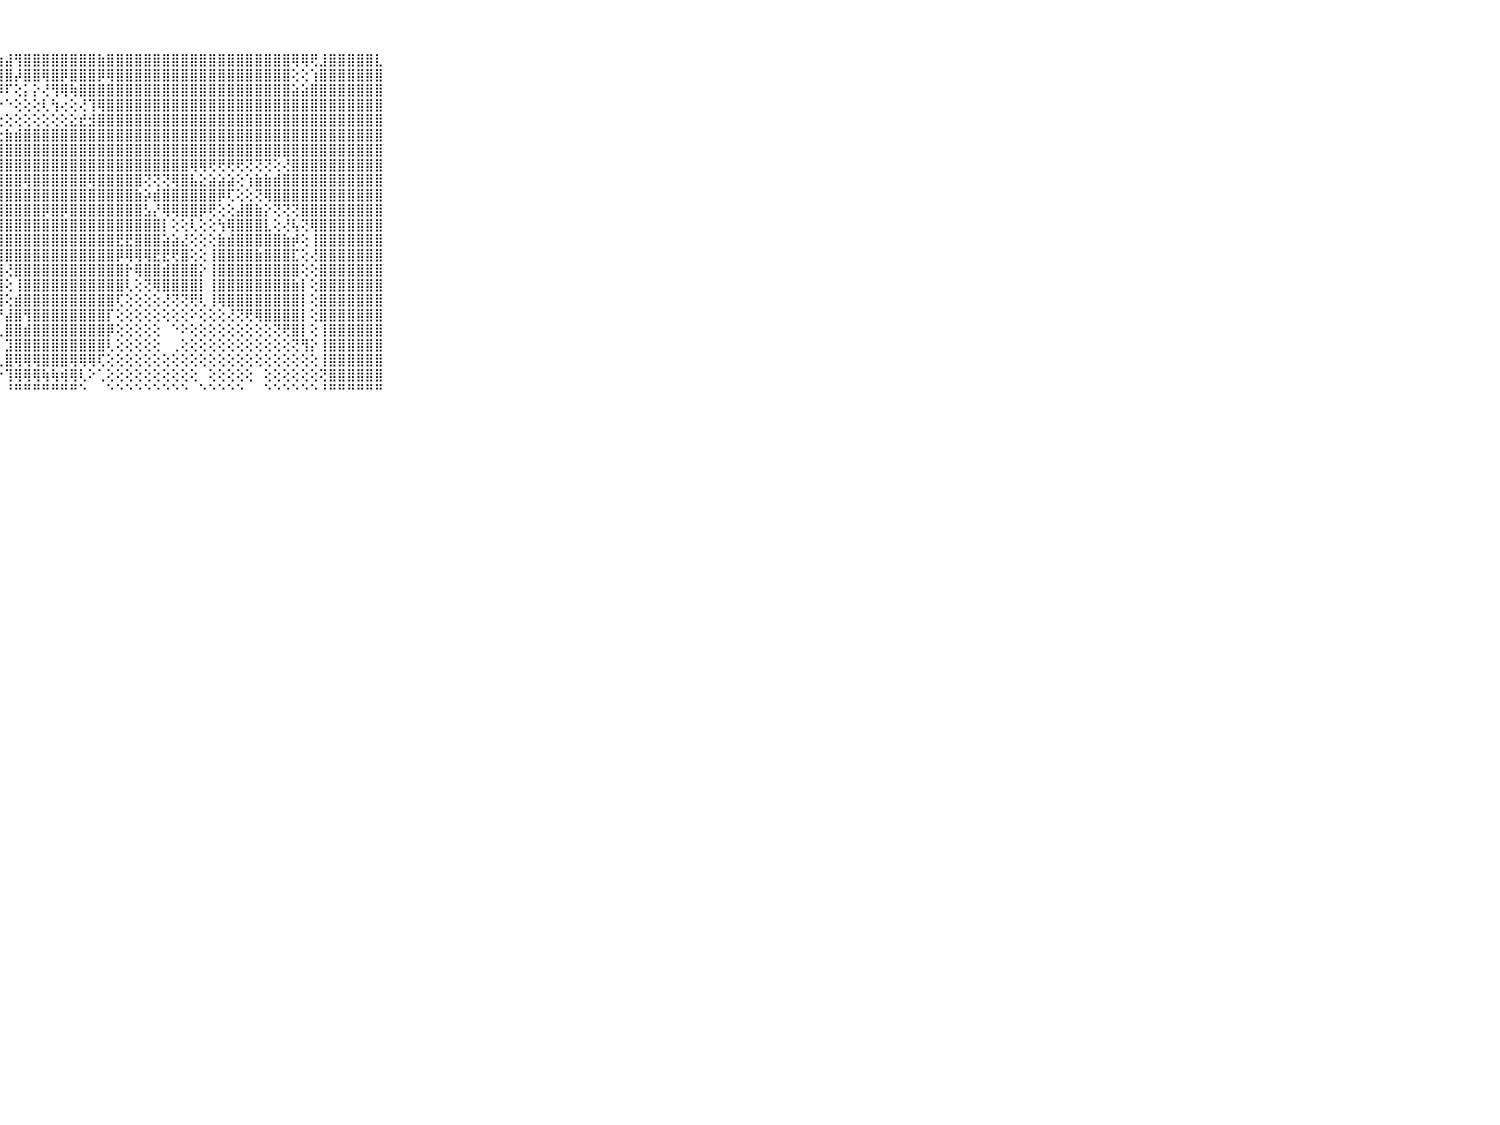

⠀⠀⠀⠀⠀⠀⠀⠀⠀⠀⠀⠀⠀⠀⠀⠀⠀⠀⠀⠀⠀⠀⢜⢿⣿⢏⢕⢱⣼⢻⣿⣿⣿⣿⣿⣿⣿⣿⣷⣿⣿⣿⣿⣿⣿⣿⣿⣿⣿⣿⣿⣿⣿⣿⣿⣿⣿⣿⣿⢿⢿⢟⣸⣿⣿⣿⣿⣿⣇⠀⠀⠀⠀⠀⠀⠀⠀⠀⠀⠀⠀
⠀⠀⠀⠀⠀⠀⠀⠀⠀⠀⠀⠀⠀⠀⠀⠀⠀⠀⠀⠀⢄⢔⣿⣇⡅⢕⣱⣿⣿⡼⣿⣿⢿⣿⡿⣿⣿⣿⡿⢿⣿⣿⣿⣿⣿⣿⣿⣿⣿⣿⣿⣿⣿⣿⣿⣿⣿⣿⣿⢕⢕⢱⣿⣿⣿⣿⣿⣿⣿⠀⠀⠀⠀⠀⠀⠀⠀⠀⠀⠀⠀
⠀⠀⠀⠀⠀⠀⠀⠀⠀⠀⠀⠀⠀⠀⠀⠀⠀⠀⠀⠀⢕⢹⣿⣿⢿⣷⣿⡿⠏⢕⡅⡕⢜⢻⢿⢷⣿⣿⣿⣿⣿⣿⣿⣿⣿⣿⣿⣿⣿⣿⣿⣿⣿⣿⣿⣿⣿⣿⣿⣵⣵⣿⣿⣿⣿⣿⣿⣿⣿⠀⠀⠀⠀⠀⠀⠀⠀⠀⠀⠀⠀
⠀⠀⠀⠀⠀⠀⠀⠀⠀⠀⠀⠀⠀⠀⠀⠀⠀⠀⠀⠀⢕⢸⣿⢏⢕⢜⢑⠕⠑⢕⢕⢕⢇⢳⢔⢕⢜⢹⢿⣿⣿⣿⣿⣿⣿⣿⣿⣿⣿⣿⣿⣿⣿⣿⣿⣿⣿⣿⣿⣿⣿⣿⣿⣿⣿⣿⣿⣿⣿⠀⠀⠀⠀⠀⠀⠀⠀⠀⠀⠀⠀
⠀⠀⠀⠀⠀⠀⠀⠀⠀⠀⠀⠀⠀⠀⠀⠀⠀⠀⠀⠀⠕⠘⢕⢱⣵⢔⢕⢕⢕⢕⢕⢕⢕⢕⢕⣕⣞⣺⣿⣿⣿⣿⣿⣿⣿⣿⣿⣿⣿⣿⣿⣿⣿⣿⣿⣿⣿⣿⣿⣿⣿⣿⣿⣿⣿⣿⣿⣿⣿⠀⠀⠀⠀⠀⠀⠀⠀⠀⠀⠀⠀
⠀⠀⠀⠀⠀⠀⠀⠀⠀⠀⠀⠀⠀⠀⠀⠀⠀⠀⠀⠀⢀⢔⢜⣿⡇⢕⢕⢕⣷⣾⣿⣿⣿⣿⣿⣿⣿⣿⣿⣿⣿⣿⣿⣿⣿⣿⣿⣿⣿⣿⣿⣿⣿⣿⣿⣿⣿⣿⣿⣿⣿⣿⣿⣿⣿⣿⣿⣿⣿⠀⠀⠀⠀⠀⠀⠀⠀⠀⠀⠀⠀
⠀⠀⠀⠀⠀⠀⠀⠀⠀⠀⠀⠀⠀⠀⠀⠀⠀⠀⠀⢀⢕⣱⣿⣿⣧⢕⢱⣿⣿⣿⣿⣿⣿⣿⣿⣿⣿⣿⣿⣿⣿⣿⣿⣿⣿⣿⣿⣿⣿⣿⣿⣿⣿⣿⣿⣿⣿⣿⣿⣿⣿⣿⣿⣿⣿⣿⣿⣿⣿⠀⠀⠀⠀⠀⠀⠀⠀⠀⠀⠀⠀
⠀⠀⠀⠀⠀⠀⠀⠀⠀⠀⠀⢔⠀⠀⠄⢄⠐⠀⠄⢕⢇⣿⣿⣿⣿⢕⢸⣿⣿⣿⣿⣿⣿⣿⣿⣿⣿⣿⣿⣿⣿⣿⣿⣿⣿⣿⣿⣿⢿⢿⢟⢟⢟⢟⢝⢝⢝⢕⢜⣿⣿⣿⣿⣿⣿⣿⣿⣿⣿⠀⠀⠀⠀⠀⠀⠀⠀⠀⠀⠀⠀
⠀⠀⠀⠀⠀⠀⠀⠀⠀⠀⠀⢕⠁⠀⢕⢕⢕⢄⢕⢕⢕⣿⣿⣿⣿⡇⢸⣿⣿⣿⢿⣿⣿⣿⣿⣿⣿⢿⣿⣿⣿⣿⣿⢝⢝⢝⢿⣿⣧⣕⣵⣵⣵⢕⢱⣷⣷⣾⣿⣿⣿⣿⣿⣿⣿⣿⣿⣿⣿⠀⠀⠀⠀⠀⠀⠀⠀⠀⠀⠀⠀
⠀⠀⠀⠀⠀⠀⠀⠀⠀⠀⠀⢕⢀⠀⠑⠑⢕⢕⢕⢕⢸⣿⣿⣿⣿⣷⢸⣿⣿⣿⣿⣿⣿⣿⣿⣿⣿⣿⣿⣿⣿⣿⣷⡵⣾⣿⣿⣿⣿⣿⣿⡿⢏⢕⢕⢝⢿⣿⣿⣿⣿⣿⣿⣿⣿⣿⣿⣿⣿⠀⠀⠀⠀⠀⠀⠀⠀⠀⠀⠀⠀
⠀⠀⠀⠀⠀⠀⠀⠀⠀⠀⠀⢕⢔⠀⢕⢕⢕⢕⢑⢕⣱⣟⣻⣿⣻⣿⣿⣿⣿⣿⣿⣿⡿⣿⡿⣿⣿⣿⣿⣿⣿⣿⣿⣣⡜⢿⢿⣿⣿⡿⢟⢕⢕⣼⣿⣷⡕⢝⢝⢝⣿⣿⣿⣿⣿⣿⣿⣿⣿⠀⠀⠀⠀⠀⠀⠀⠀⠀⠀⠀⠀
⠀⠀⠀⠀⠀⠀⠀⠀⠀⠀⠀⢕⢕⠀⢕⢕⢕⢔⢕⢕⣿⣿⣿⣿⣿⣿⣿⣿⣿⣿⣿⣿⣿⣿⣿⣿⣿⣿⣿⣿⣿⣿⣿⣿⣿⡇⢕⢕⢇⢕⢕⢳⢿⣿⣿⣿⣇⢕⢜⢧⢝⢿⣿⣿⣿⣿⣿⣿⣿⠀⠀⠀⠀⠀⠀⠀⠀⠀⠀⠀⠀
⠀⠀⠀⠀⠀⠀⠀⠀⠀⠀⠀⢕⠑⠀⢕⢕⢕⢕⢕⢕⣿⣿⣿⣿⣿⣿⣿⣿⣿⣿⣿⣿⣿⣿⣿⣿⣿⣿⣿⣿⣟⣟⣿⣿⣿⣵⣵⣜⢕⢕⢕⣷⣾⣿⣿⣿⣿⣿⣷⡾⢕⢸⣿⣿⣿⣿⣿⣿⣿⠀⠀⠀⠀⠀⠀⠀⠀⠀⠀⠀⠀
⠀⠀⠀⠀⠀⠀⠀⠀⠀⠀⠀⠕⠁⠀⢕⢕⢕⠔⢑⢕⣷⣿⣿⣿⣿⣿⣿⣿⣿⣿⣿⣿⣿⣿⣿⣿⣿⣿⣿⣿⡿⢿⢿⢿⣟⣟⢟⣿⢕⢕⢸⣿⣿⣿⣿⣷⣿⣿⣿⣏⢕⢜⣿⣿⣿⣿⣿⣿⣿⠀⠀⠀⠀⠀⠀⠀⠀⠀⠀⠀⠀
⠀⠀⠀⠀⠀⠀⠀⠀⠀⠀⠀⠑⠀⠀⢕⢕⢕⢕⢕⢕⡿⣿⣿⣿⣿⣿⣿⣿⢜⣿⣿⣿⣿⣿⣿⣿⣿⣿⣿⣿⣿⡗⢿⣿⣿⣾⣿⣿⣿⡕⢸⣿⣿⣿⣿⣿⣿⣿⣿⣿⢕⢕⣿⣿⣿⣿⣿⣿⣿⠀⠀⠀⠀⠀⠀⠀⠀⠀⠀⠀⠀
⠀⠀⠀⠀⠀⠀⠀⠀⠀⠀⠀⠀⠀⢔⢕⢕⢕⢕⢕⢱⢾⢟⢟⡟⢻⣿⣿⣿⢕⢸⣿⣿⣿⣿⣿⣿⣿⣿⣿⣿⣿⢇⢕⢝⢿⣿⣿⣿⣿⡇⢸⣿⣿⣿⣿⣿⣿⣿⣿⣷⡇⢕⣿⣿⣿⣿⣿⣿⣿⠀⠀⠀⠀⠀⠀⠀⠀⠀⠀⠀⠀
⠀⠀⠀⠀⠀⠀⠀⠀⠀⠀⠀⠀⠀⠀⢕⢕⢕⢕⢕⢕⢕⣿⣿⣿⣿⣿⣿⣿⢕⣾⣿⣿⣿⣿⣿⣿⣿⣿⣿⣿⢏⢕⢕⢕⢕⢜⢝⢝⢟⢇⢸⢿⣿⣿⣿⣿⣿⣿⣿⣿⡇⢕⣿⣿⣿⣿⣿⣿⣿⠀⠀⠀⠀⠀⠀⠀⠀⠀⠀⠀⠀
⠀⠀⠀⠀⠀⠀⠀⠀⠀⠀⠀⠀⠀⢀⢕⢕⢕⢕⢕⢕⢕⢿⣿⣿⣿⣿⣿⡟⣼⣿⢻⣿⣿⣿⣿⣿⣿⣿⣿⡏⢕⢕⢕⢕⢕⢕⢕⢕⠕⢕⢕⢕⢜⢝⢟⢿⣿⣿⣿⣿⡇⢕⣿⣿⣿⣿⣿⣿⣿⠀⠀⠀⠀⠀⠀⠀⠀⠀⠀⠀⠀
⠀⠀⠀⠀⠀⠀⠀⠀⠀⠀⠀⠀⠀⢕⢕⢕⢕⢕⢕⢕⢕⣿⣿⣿⣿⣿⢕⢀⣿⣿⣾⣿⣿⣿⣿⣿⣿⣿⣿⡿⢕⢕⢕⢕⢕⠀⠑⠕⢕⢕⢕⢕⢕⢕⢕⢕⢕⢝⢟⣿⡇⢕⢸⣿⣿⣿⣿⣿⣿⠀⠀⠀⠀⠀⠀⠀⠀⠀⠀⠀⠀
⠀⠀⠀⠀⠀⠀⠀⠀⠀⠀⠀⠀⢀⢕⢕⢕⢕⢕⢕⢕⢕⣿⣿⣿⣿⣿⢕⠀⣹⣿⣿⣿⣿⣿⣿⣿⣿⣿⣿⢇⢕⢕⢕⢕⢕⠀⢀⢕⢕⢕⢕⢕⢕⢕⢕⢕⢕⢕⢕⢝⢻⡕⢸⣿⣿⣿⣿⣿⣿⠀⠀⠀⠀⠀⠀⠀⠀⠀⠀⠀⠀
⠀⠀⠀⠀⠀⠀⠀⠀⠀⠀⠀⠀⠐⢕⢕⠅⠅⢕⢕⠕⠁⠕⢿⡿⢿⢿⠕⢄⣿⢿⢿⢿⣿⣿⣿⢿⢿⢿⢏⢕⢕⢕⢕⢕⢕⢕⢕⢕⢕⢕⢕⢕⢕⢕⢕⢕⢕⢕⢕⢕⢕⢕⢸⣿⣿⣿⣿⣿⣿⠀⠀⠀⠀⠀⠀⠀⠀⠀⠀⠀⠀
⠀⠀⠀⠀⠀⠀⠀⠀⠀⠀⠀⠀⠀⢕⢕⢕⣕⢕⠀⢄⢄⠀⣼⣿⠀⠀⠀⠑⢹⢿⢿⢿⢷⢷⢾⢿⢇⠕⢁⢕⢕⢕⢕⢕⢕⢕⢕⢕⢕⠀⢕⢕⢕⢕⢕⠀⢕⢕⢕⢕⢕⢕⢝⣿⣿⣿⣿⣿⣿⠀⠀⠀⠀⠀⠀⠀⠀⠀⠀⠀⠀
⠀⠀⠀⠀⠀⠀⠀⠀⠀⠀⠀⠀⠀⠑⠑⠑⠁⠁⠀⠑⠑⠑⠛⠛⠀⠀⠀⠀⠘⠛⠛⠛⠛⠛⠛⠛⠑⠀⠀⠑⠑⠑⠑⠑⠑⠑⠑⠑⠀⠑⠑⠑⠑⠑⠀⠀⠑⠑⠑⠑⠑⠑⠘⠛⠛⠛⠛⠛⠛⠀⠀⠀⠀⠀⠀⠀⠀⠀⠀⠀⠀